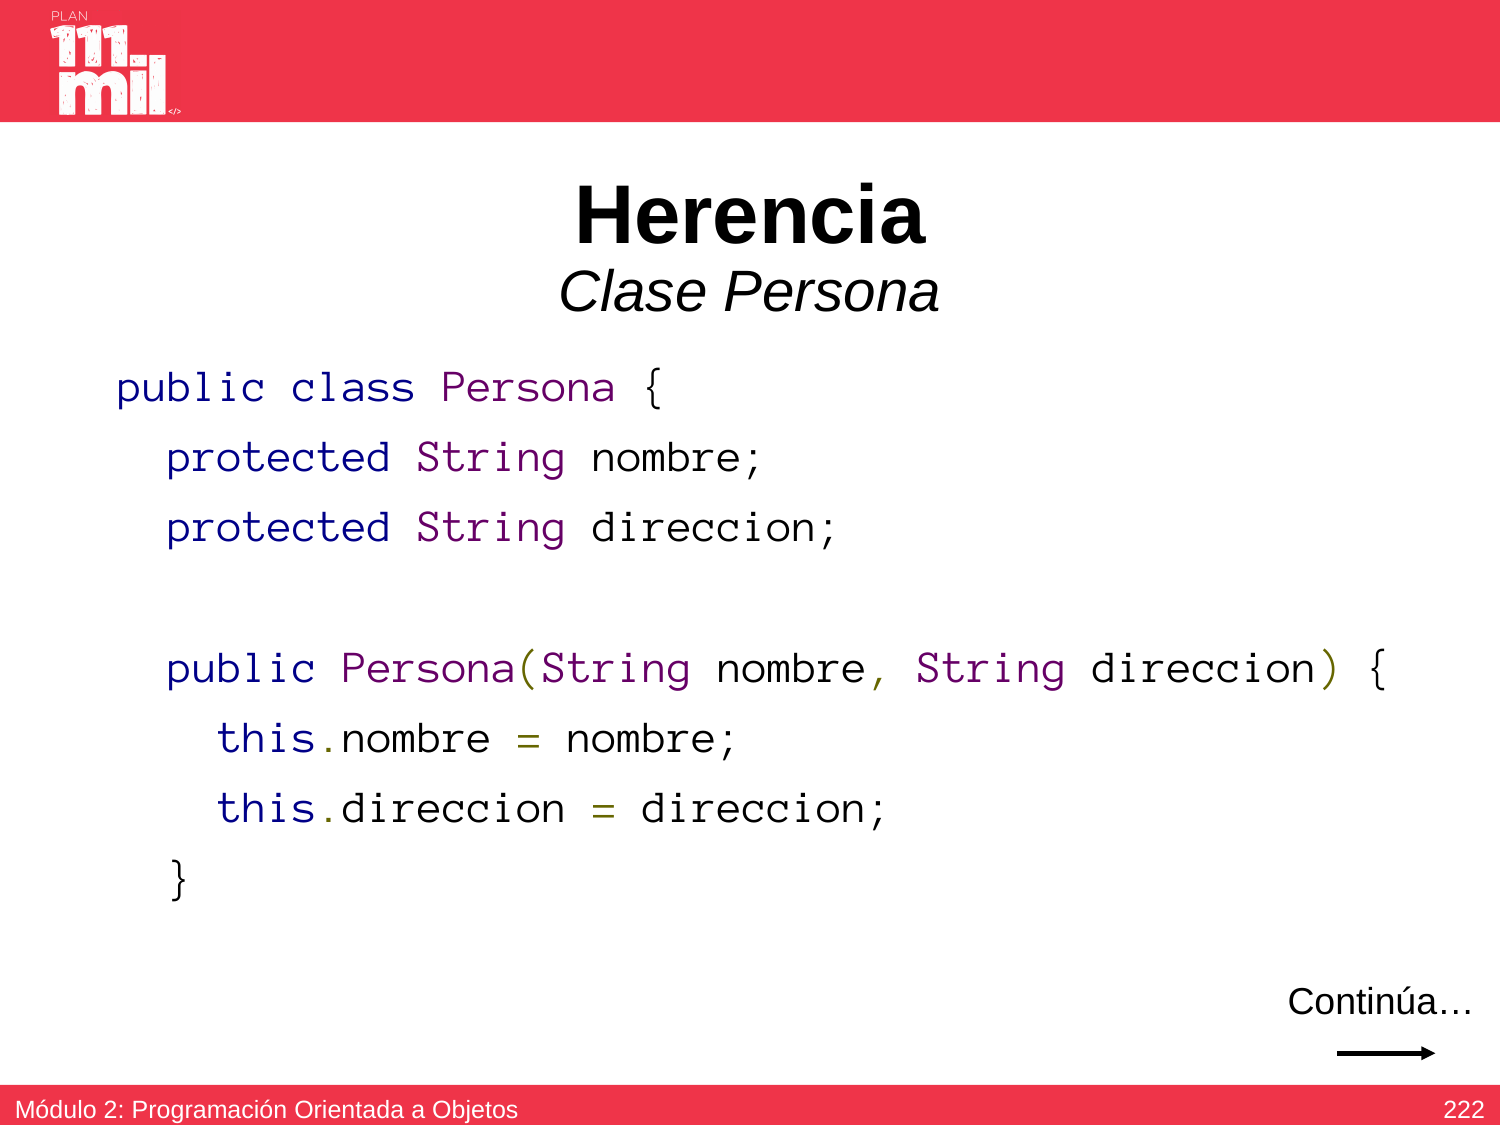

# Herencia Clase Persona
public class Persona {
  protected String nombre;
  protected String direccion;

  public Persona(String nombre, String direccion) {
    this.nombre = nombre;
    this.direccion = direccion;
  }

Continúa…
222
Módulo 2: Programación Orientada a Objetos